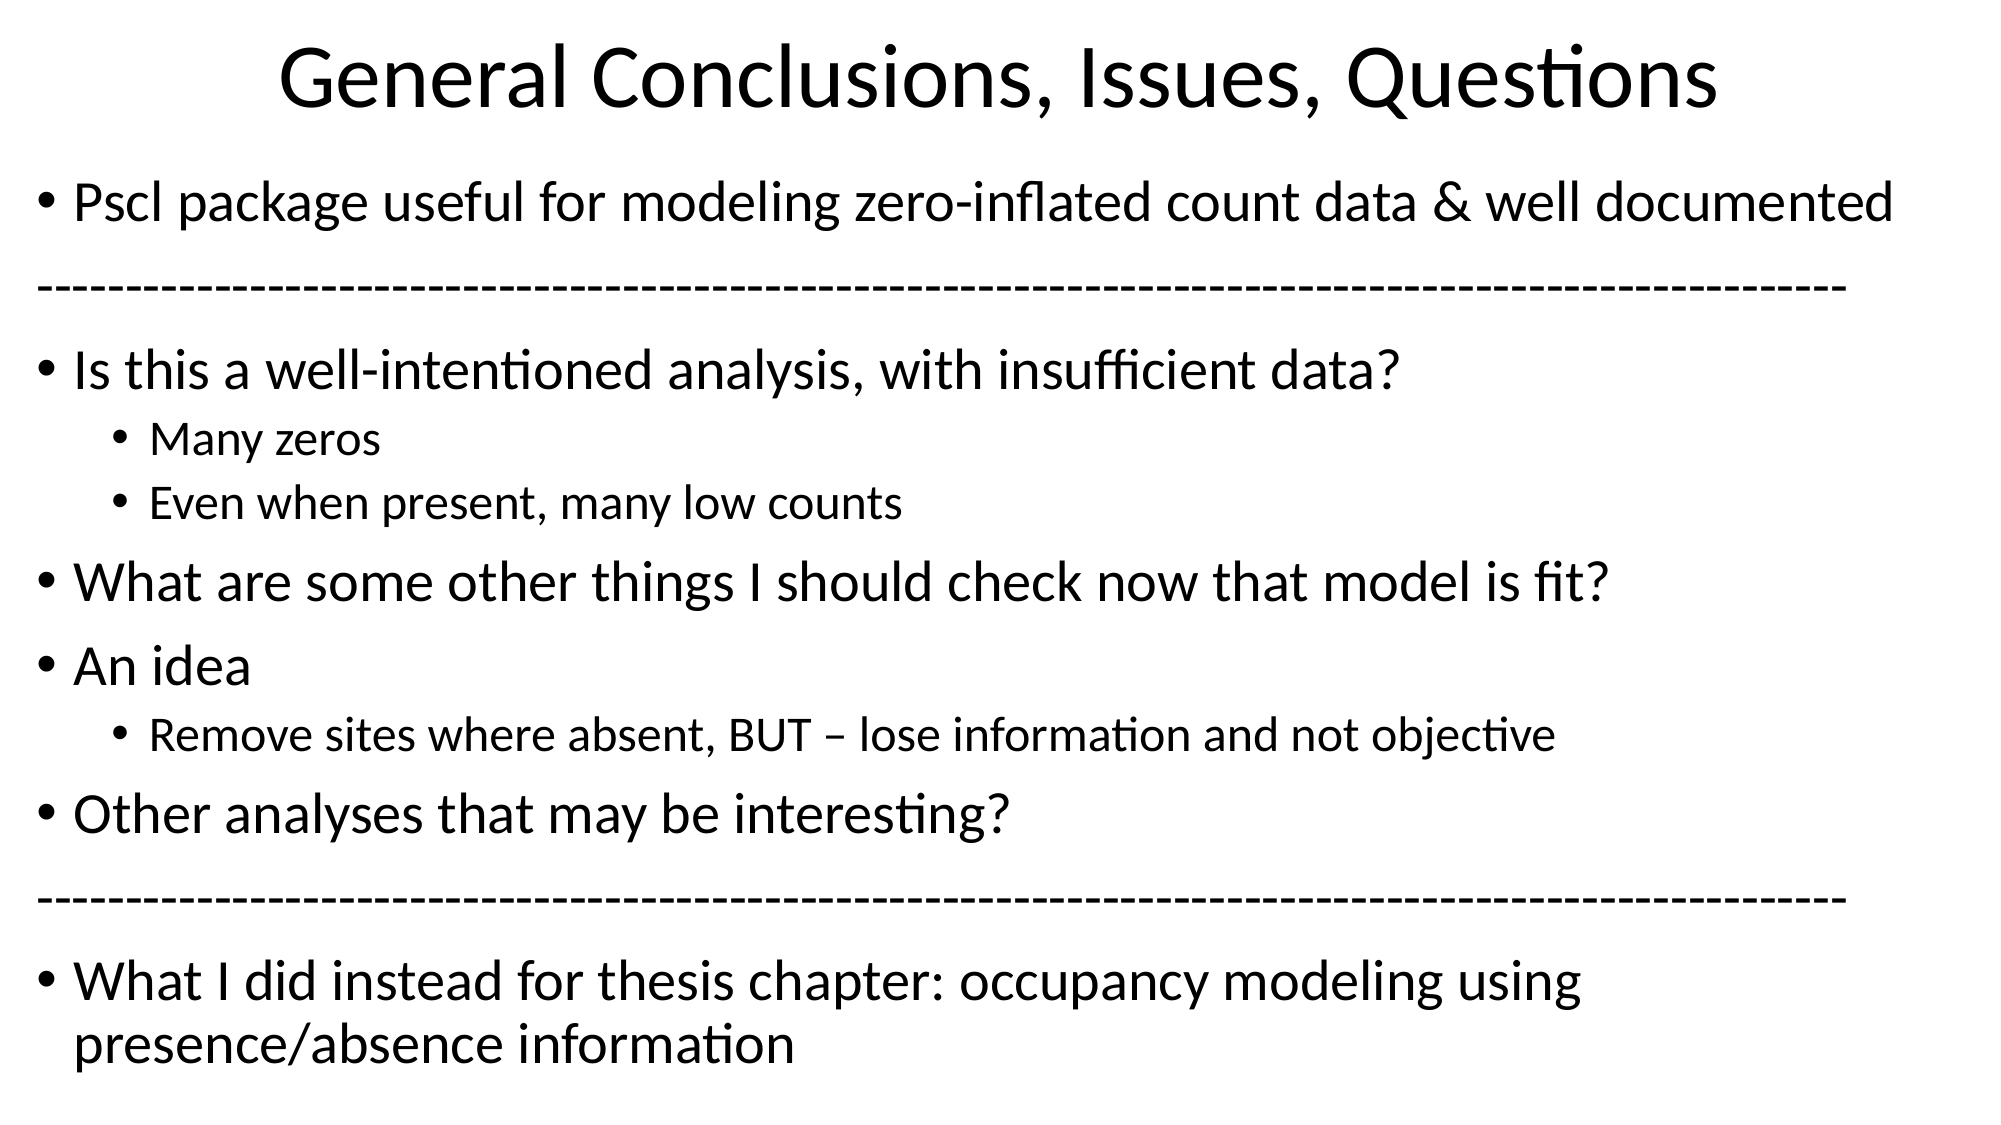

# General Conclusions, Issues, Questions
Pscl package useful for modeling zero-inflated count data & well documented
------------------------------------------------------------------------------------------------------
Is this a well-intentioned analysis, with insufficient data?
Many zeros
Even when present, many low counts
What are some other things I should check now that model is fit?
An idea
Remove sites where absent, BUT – lose information and not objective
Other analyses that may be interesting?
------------------------------------------------------------------------------------------------------
What I did instead for thesis chapter: occupancy modeling using presence/absence information